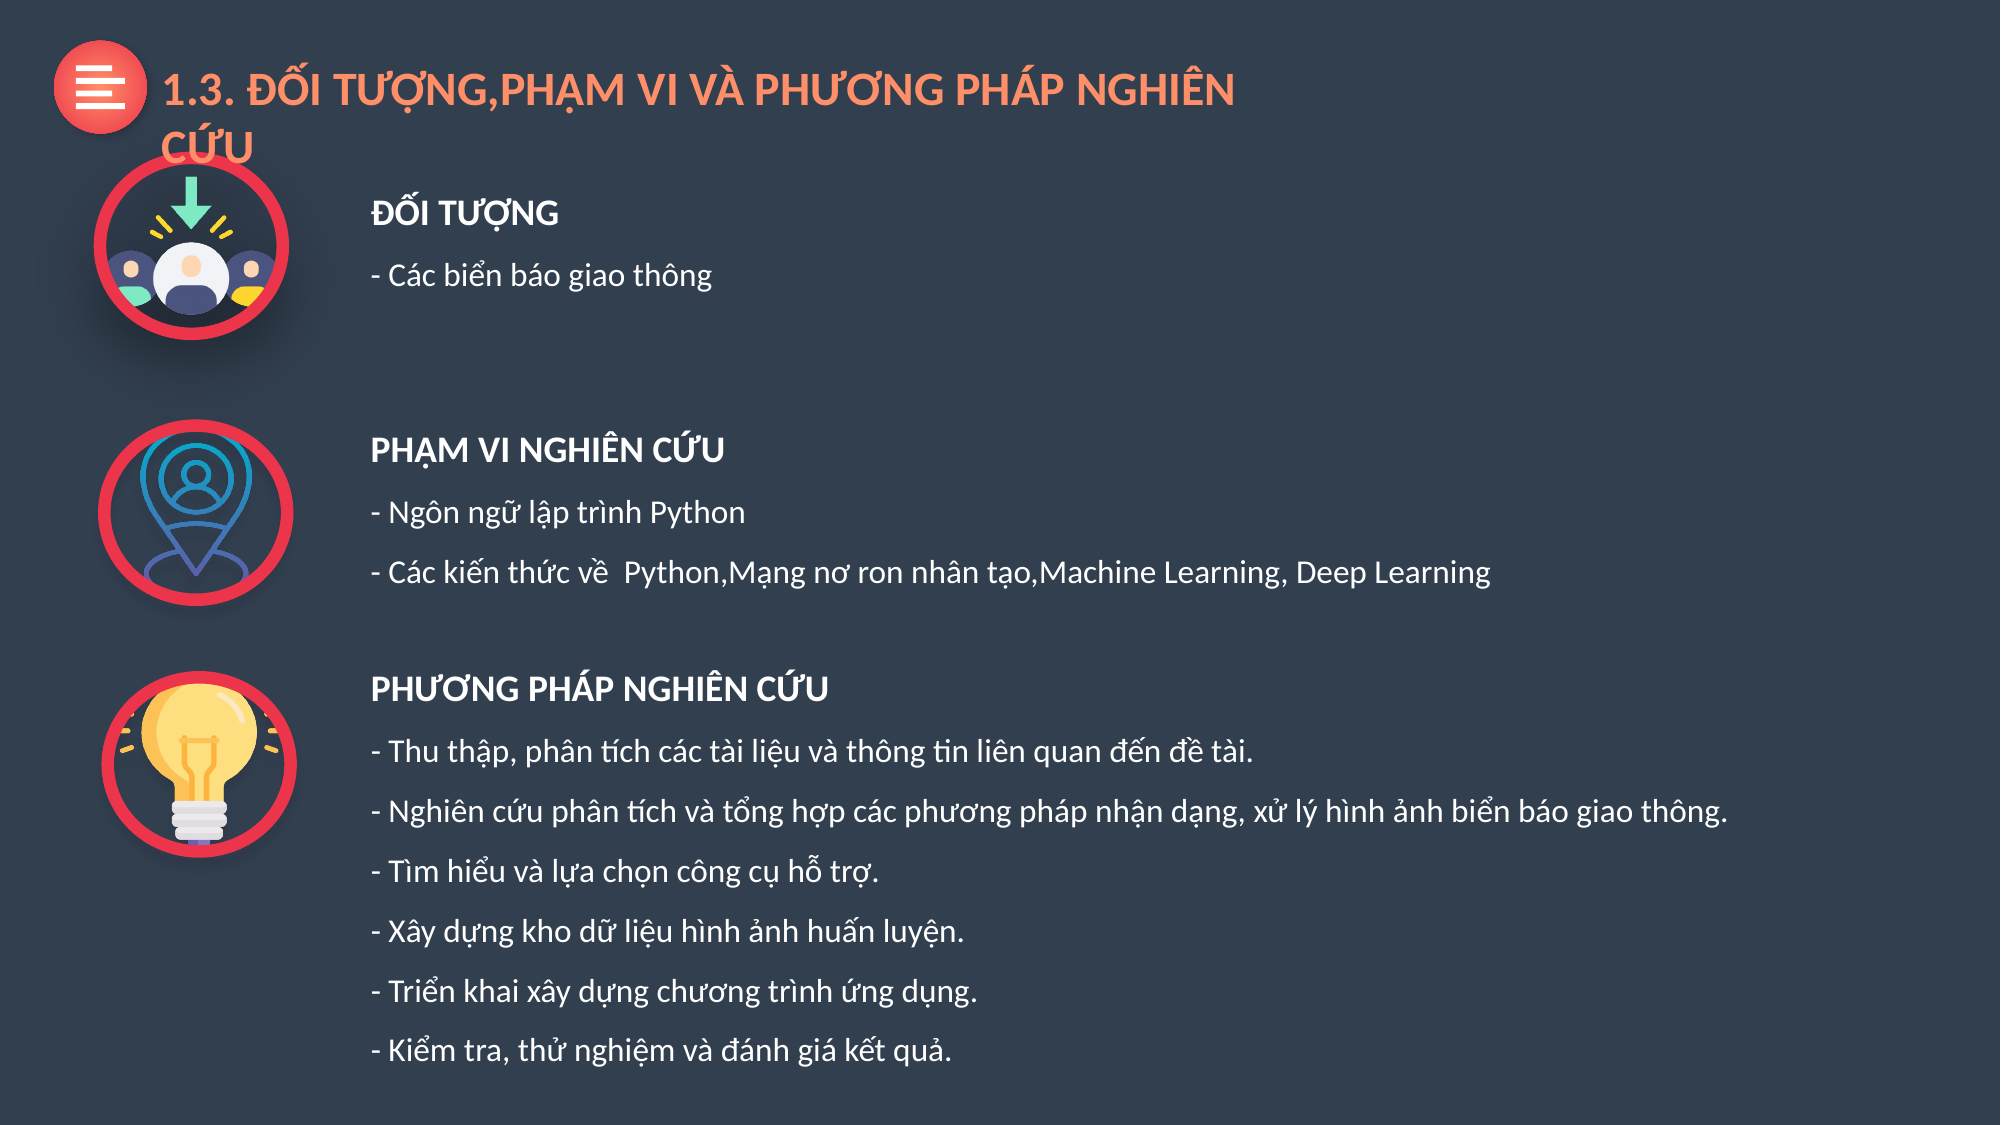

1.3. ĐỐI TƯỢNG,PHẠM VI VÀ PHƯƠNG PHÁP NGHIÊN CỨU

ĐỐI TƯỢNG
- Các biển báo giao thông
PHẠM VI NGHIÊN CỨU
- Ngôn ngữ lập trình Python
- Các kiến thức về  Python,Mạng nơ ron nhân tạo,Machine Learning, Deep Learning

PHƯƠNG PHÁP NGHIÊN CỨU
- Thu thập, phân tích các tài liệu và thông tin liên quan đến đề tài.
- Nghiên cứu phân tích và tổng hợp các phương pháp nhận dạng, xử lý hình ảnh biển báo giao thông.
- Tìm hiểu và lựa chọn công cụ hỗ trợ.
- Xây dựng kho dữ liệu hình ảnh huấn luyện.
- Triển khai xây dựng chương trình ứng dụng.
- Kiểm tra, thử nghiệm và đánh giá kết quả.